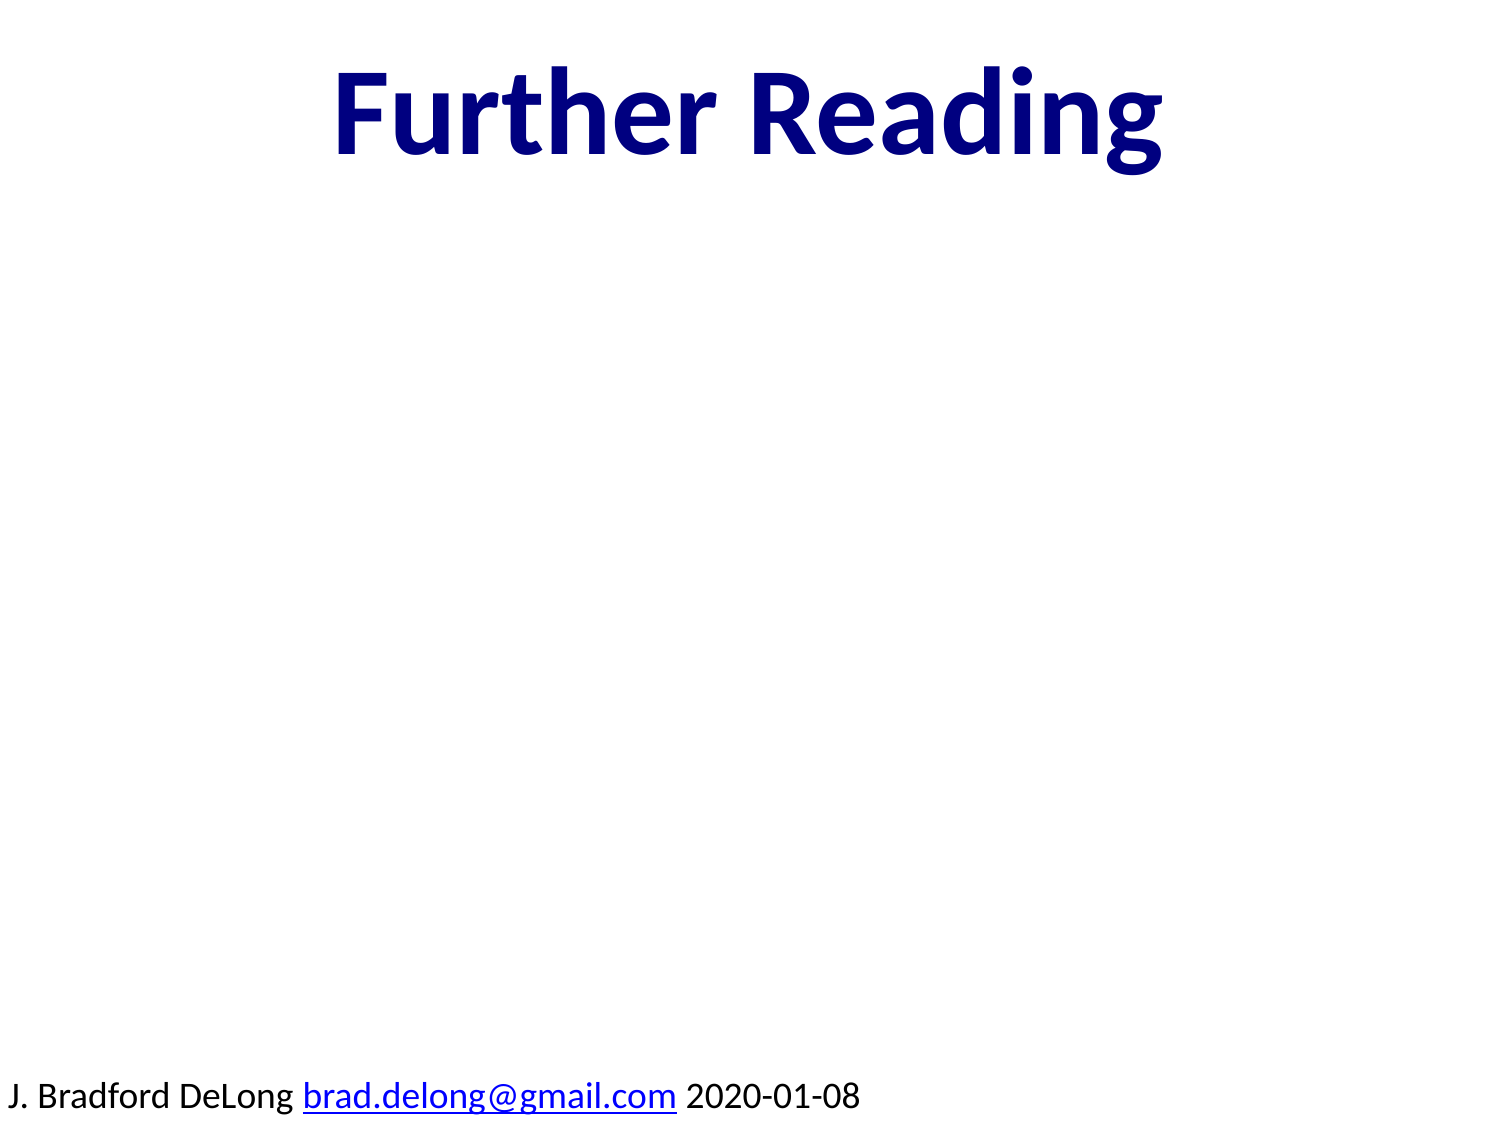

Further Reading

J. Bradford DeLong brad.delong@gmail.com 2020-01-08